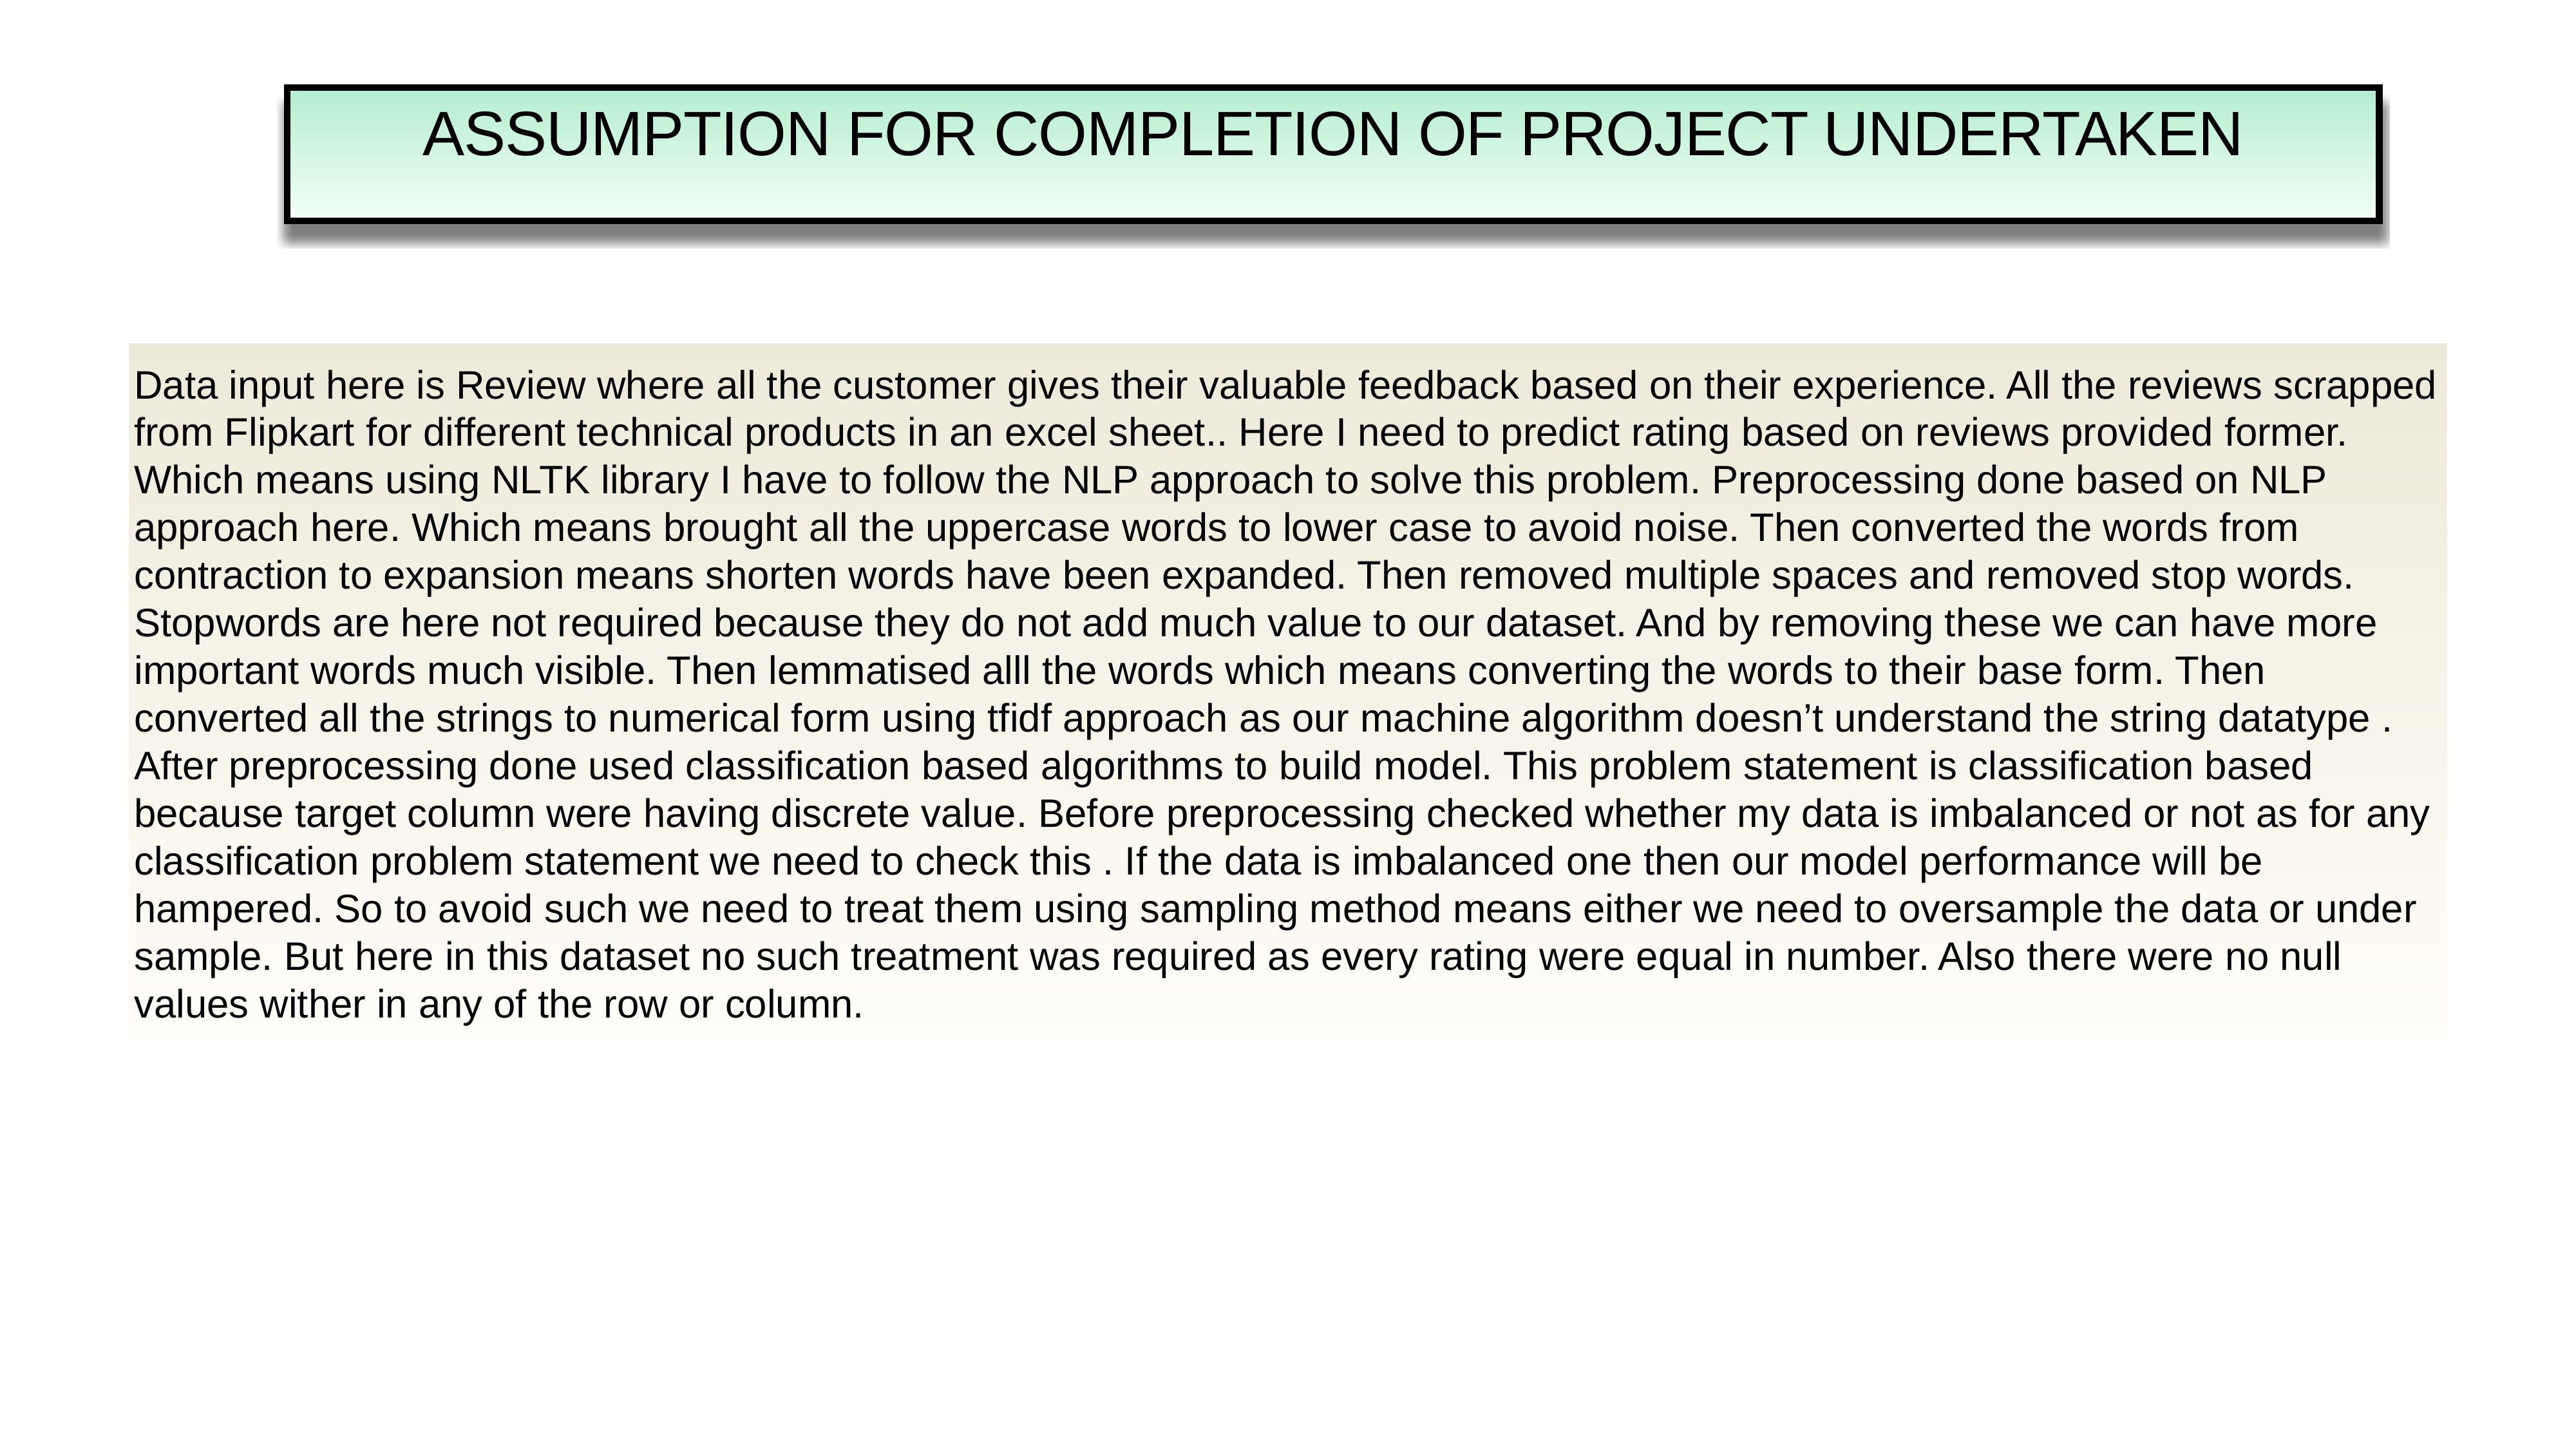

ASSUMPTION FOR COMPLETION OF PROJECT UNDERTAKEN
Data input here is Review where all the customer gives their valuable feedback based on their experience. All the reviews scrapped from Flipkart for different technical products in an excel sheet.. Here I need to predict rating based on reviews provided former. Which means using NLTK library I have to follow the NLP approach to solve this problem. Preprocessing done based on NLP approach here. Which means brought all the uppercase words to lower case to avoid noise. Then converted the words from contraction to expansion means shorten words have been expanded. Then removed multiple spaces and removed stop words. Stopwords are here not required because they do not add much value to our dataset. And by removing these we can have more important words much visible. Then lemmatised alll the words which means converting the words to their base form. Then converted all the strings to numerical form using tfidf approach as our machine algorithm doesn’t understand the string datatype . After preprocessing done used classification based algorithms to build model. This problem statement is classification based because target column were having discrete value. Before preprocessing checked whether my data is imbalanced or not as for any classification problem statement we need to check this . If the data is imbalanced one then our model performance will be hampered. So to avoid such we need to treat them using sampling method means either we need to oversample the data or under sample. But here in this dataset no such treatment was required as every rating were equal in number. Also there were no null values wither in any of the row or column.